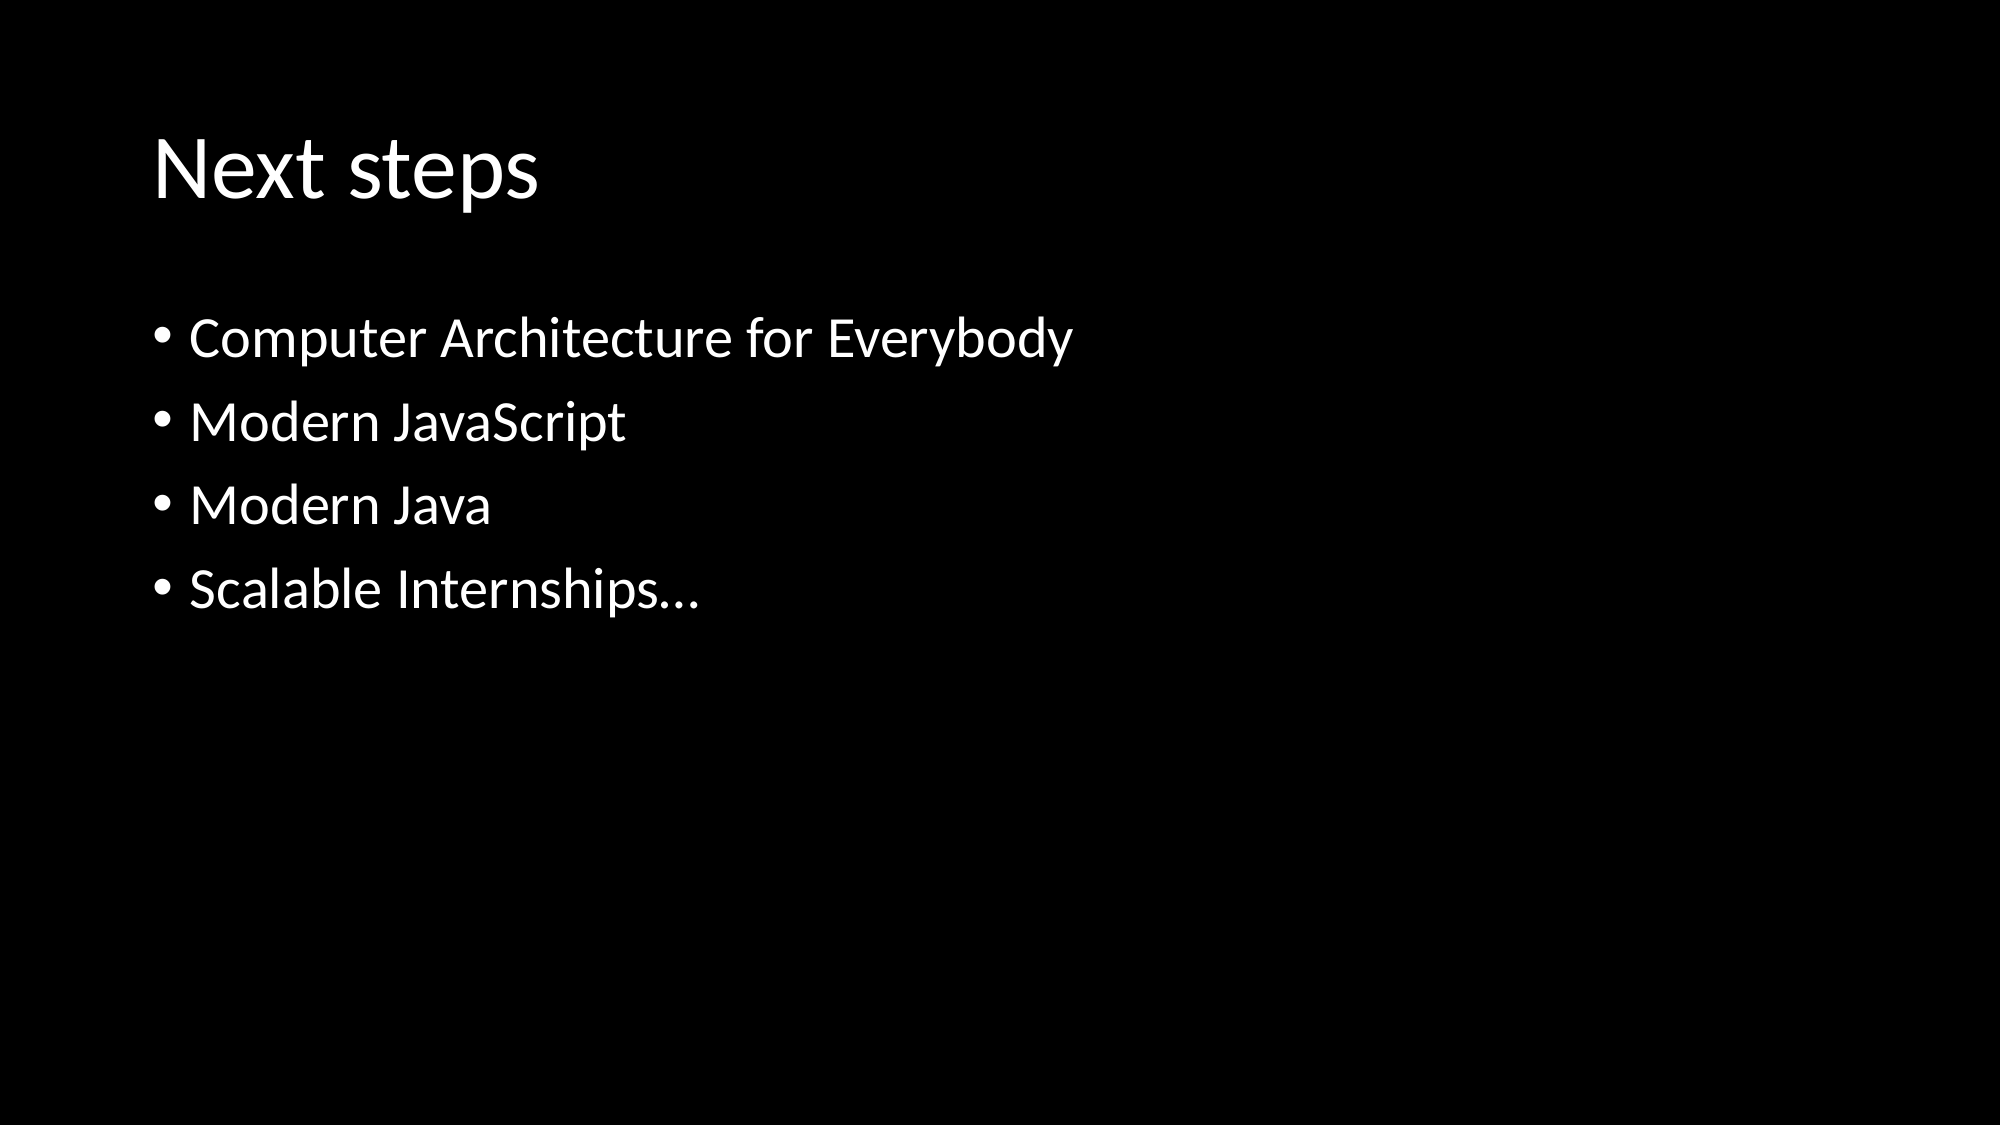

# Next steps
Computer Architecture for Everybody
Modern JavaScript
Modern Java
Scalable Internships…